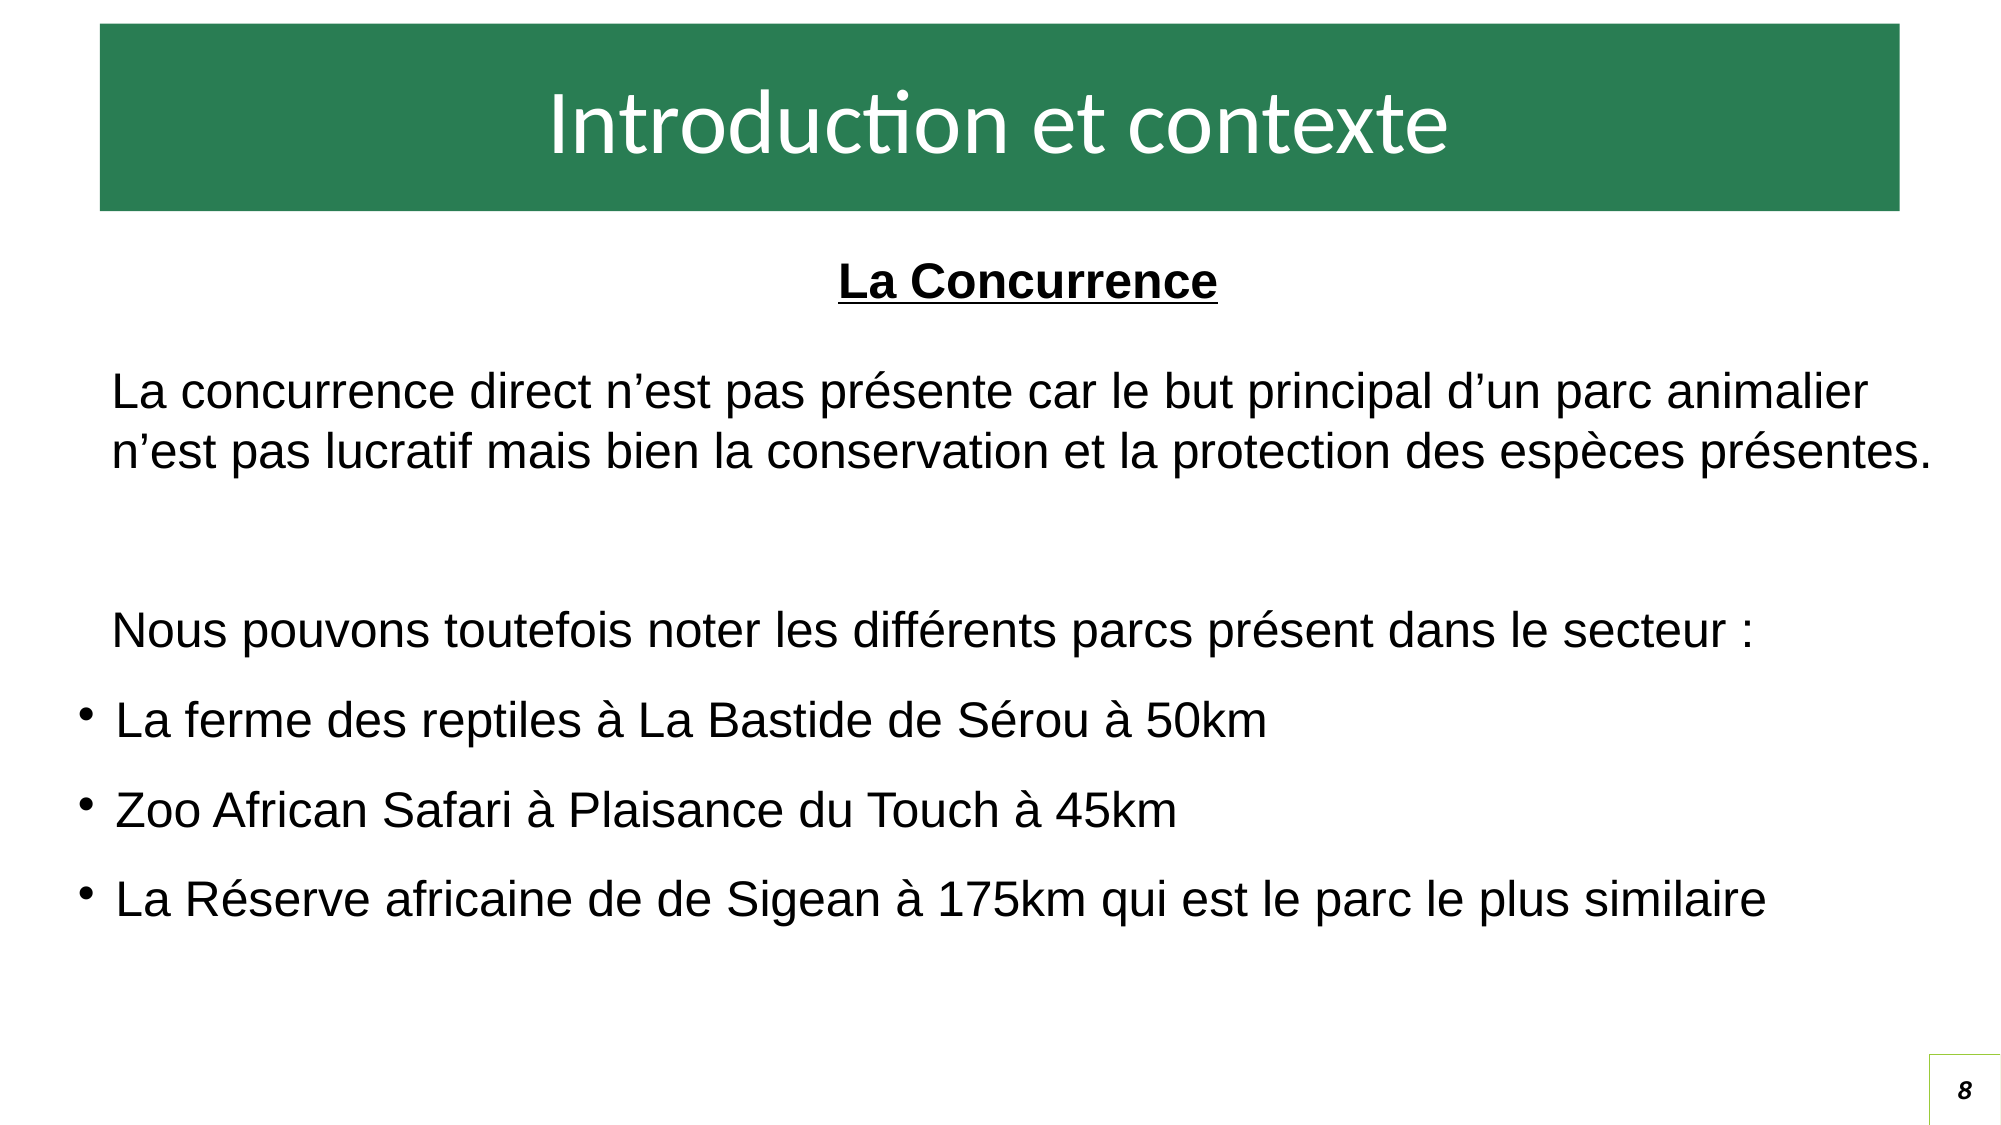

Introduction et contexte
# La Concurrence
La concurrence direct n’est pas présente car le but principal d’un parc animalier n’est pas lucratif mais bien la conservation et la protection des espèces présentes.

Nous pouvons toutefois noter les différents parcs présent dans le secteur :
La ferme des reptiles à La Bastide de Sérou à 50km
Zoo African Safari à Plaisance du Touch à 45km
La Réserve africaine de de Sigean à 175km qui est le parc le plus similaire
8